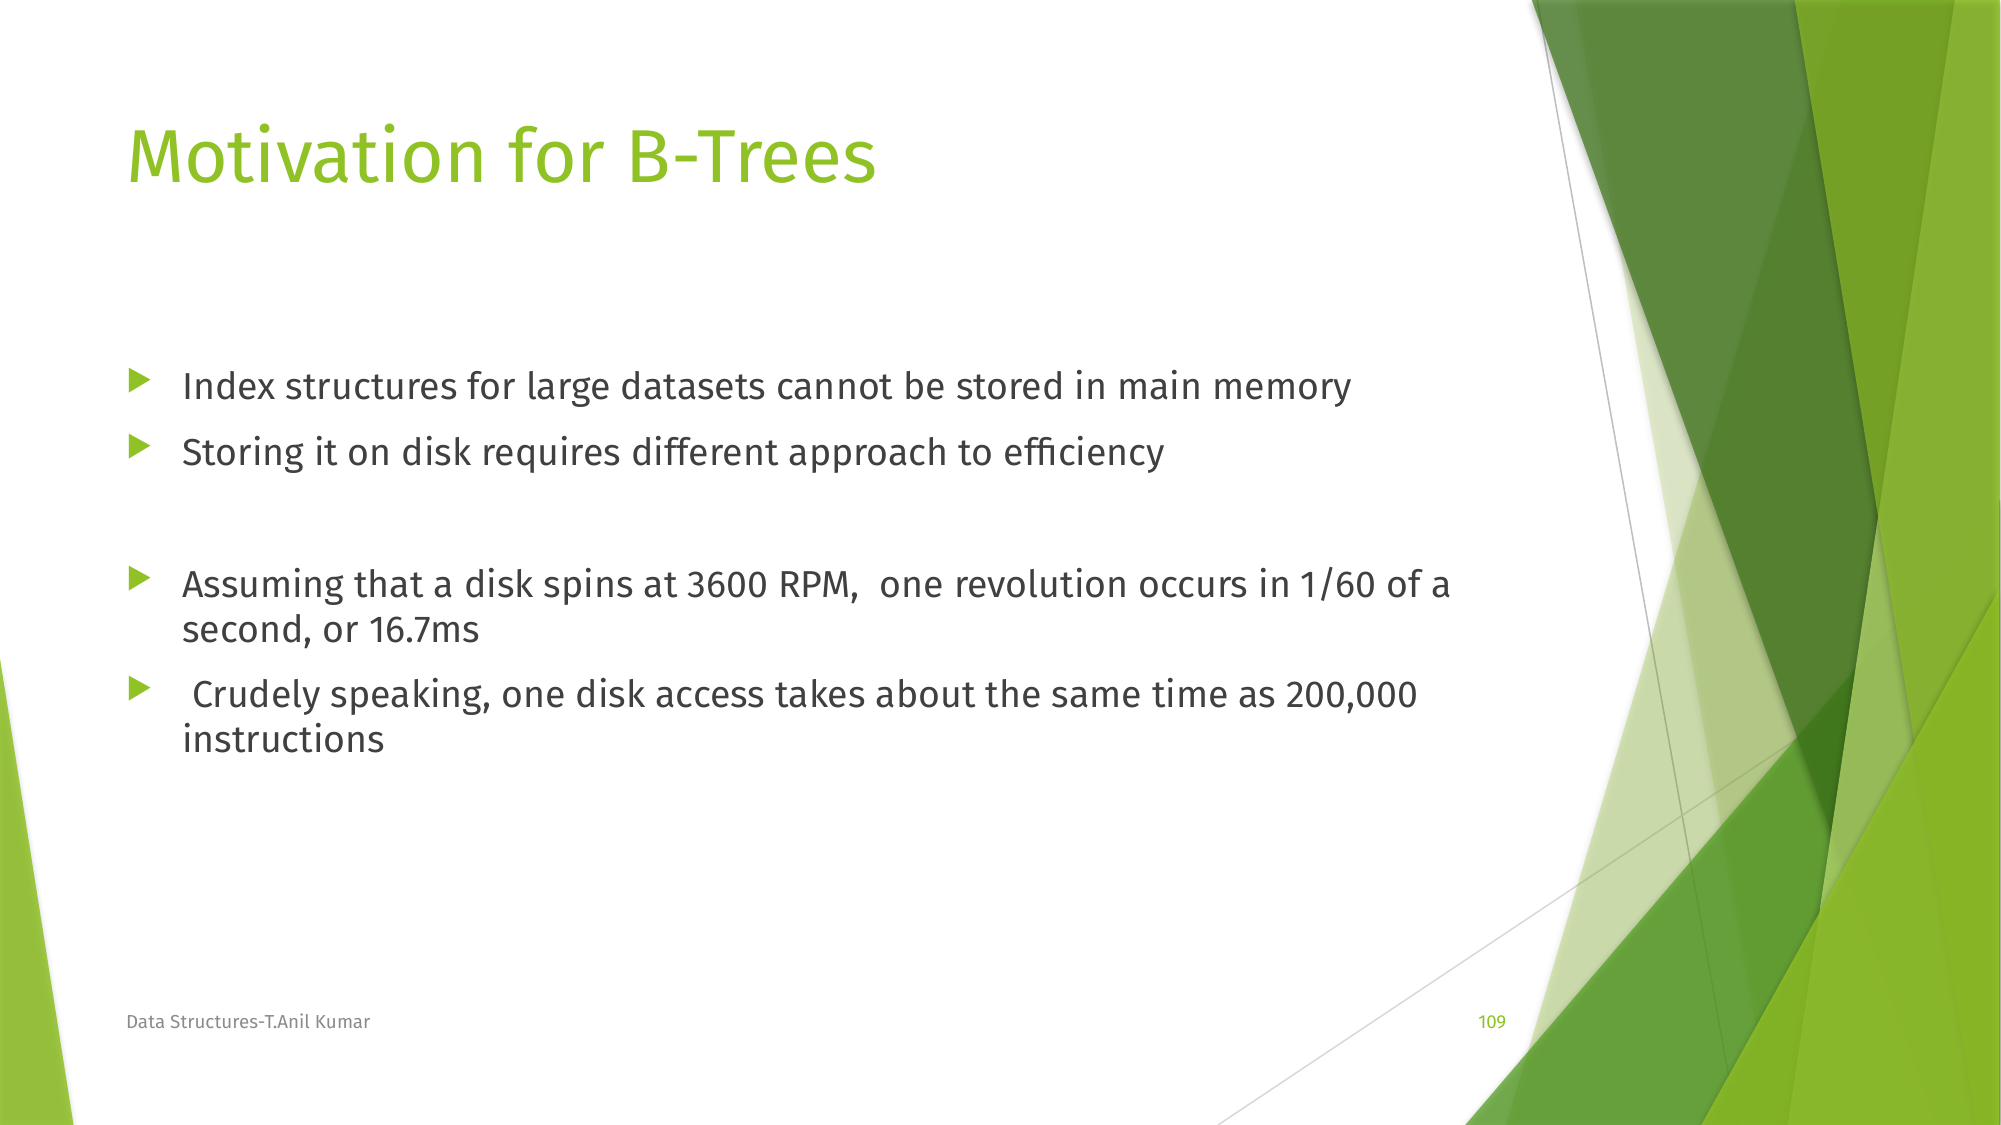

# Motivation for B-Trees
Index structures for large datasets cannot be stored in main memory
Storing it on disk requires different approach to efficiency

Assuming that a disk spins at 3600 RPM,  one revolution occurs in 1/60 of a second, or 16.7ms
 Crudely speaking, one disk access takes about the same time as 200,000 instructions
Data Structures-T.Anil Kumar
109